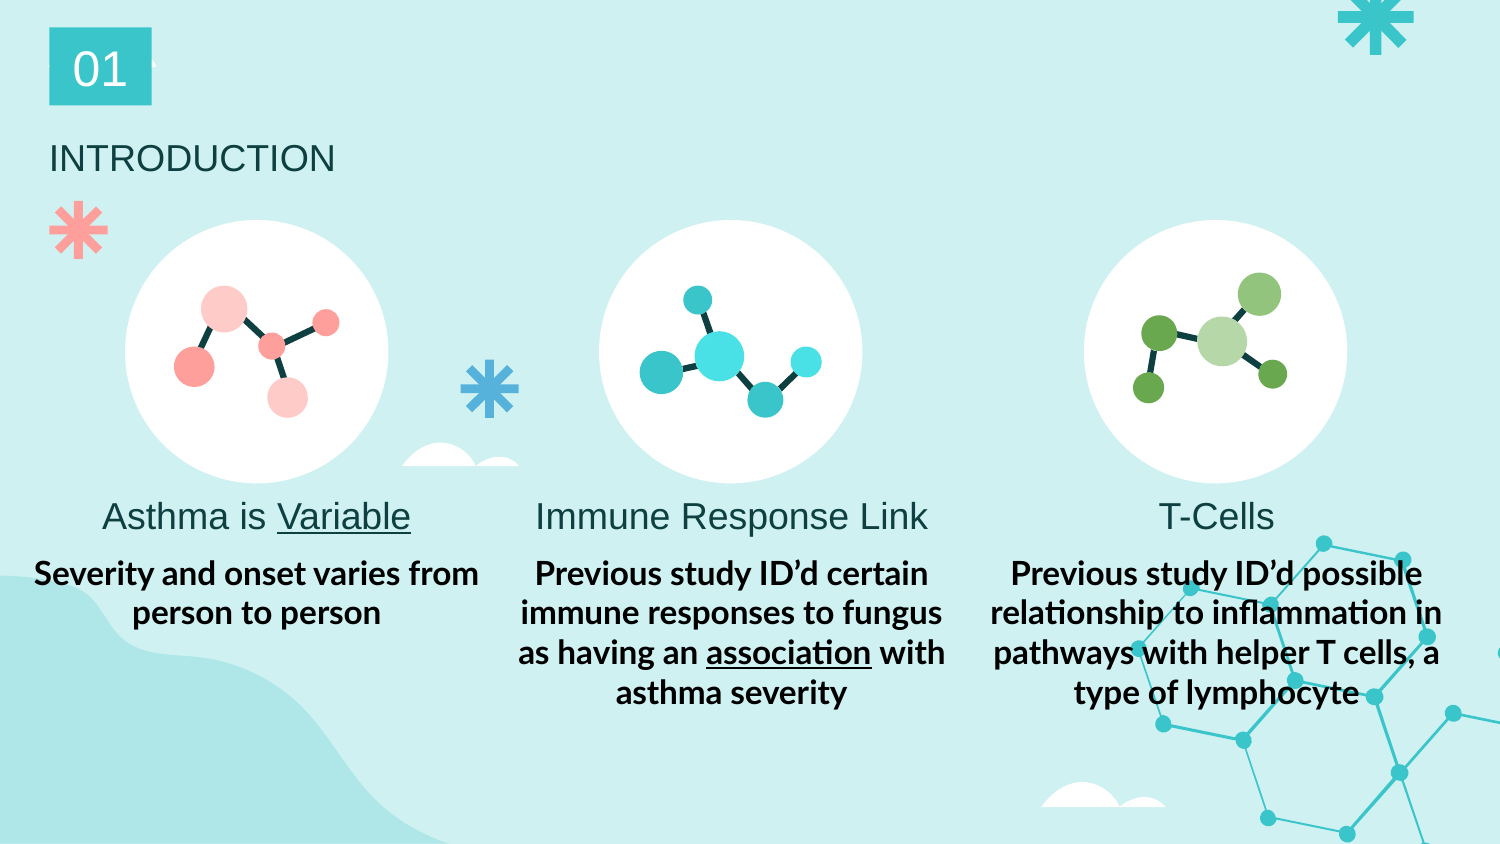

01
INTRODUCTION

Asthma is Variable
Immune Response Link
T-Cells
Severity and onset varies from person to person
Previous study ID’d certain immune responses to fungus as having an association with asthma severity
Previous study ID’d possible relationship to inflammation in pathways with helper T cells, a type of lymphocyte